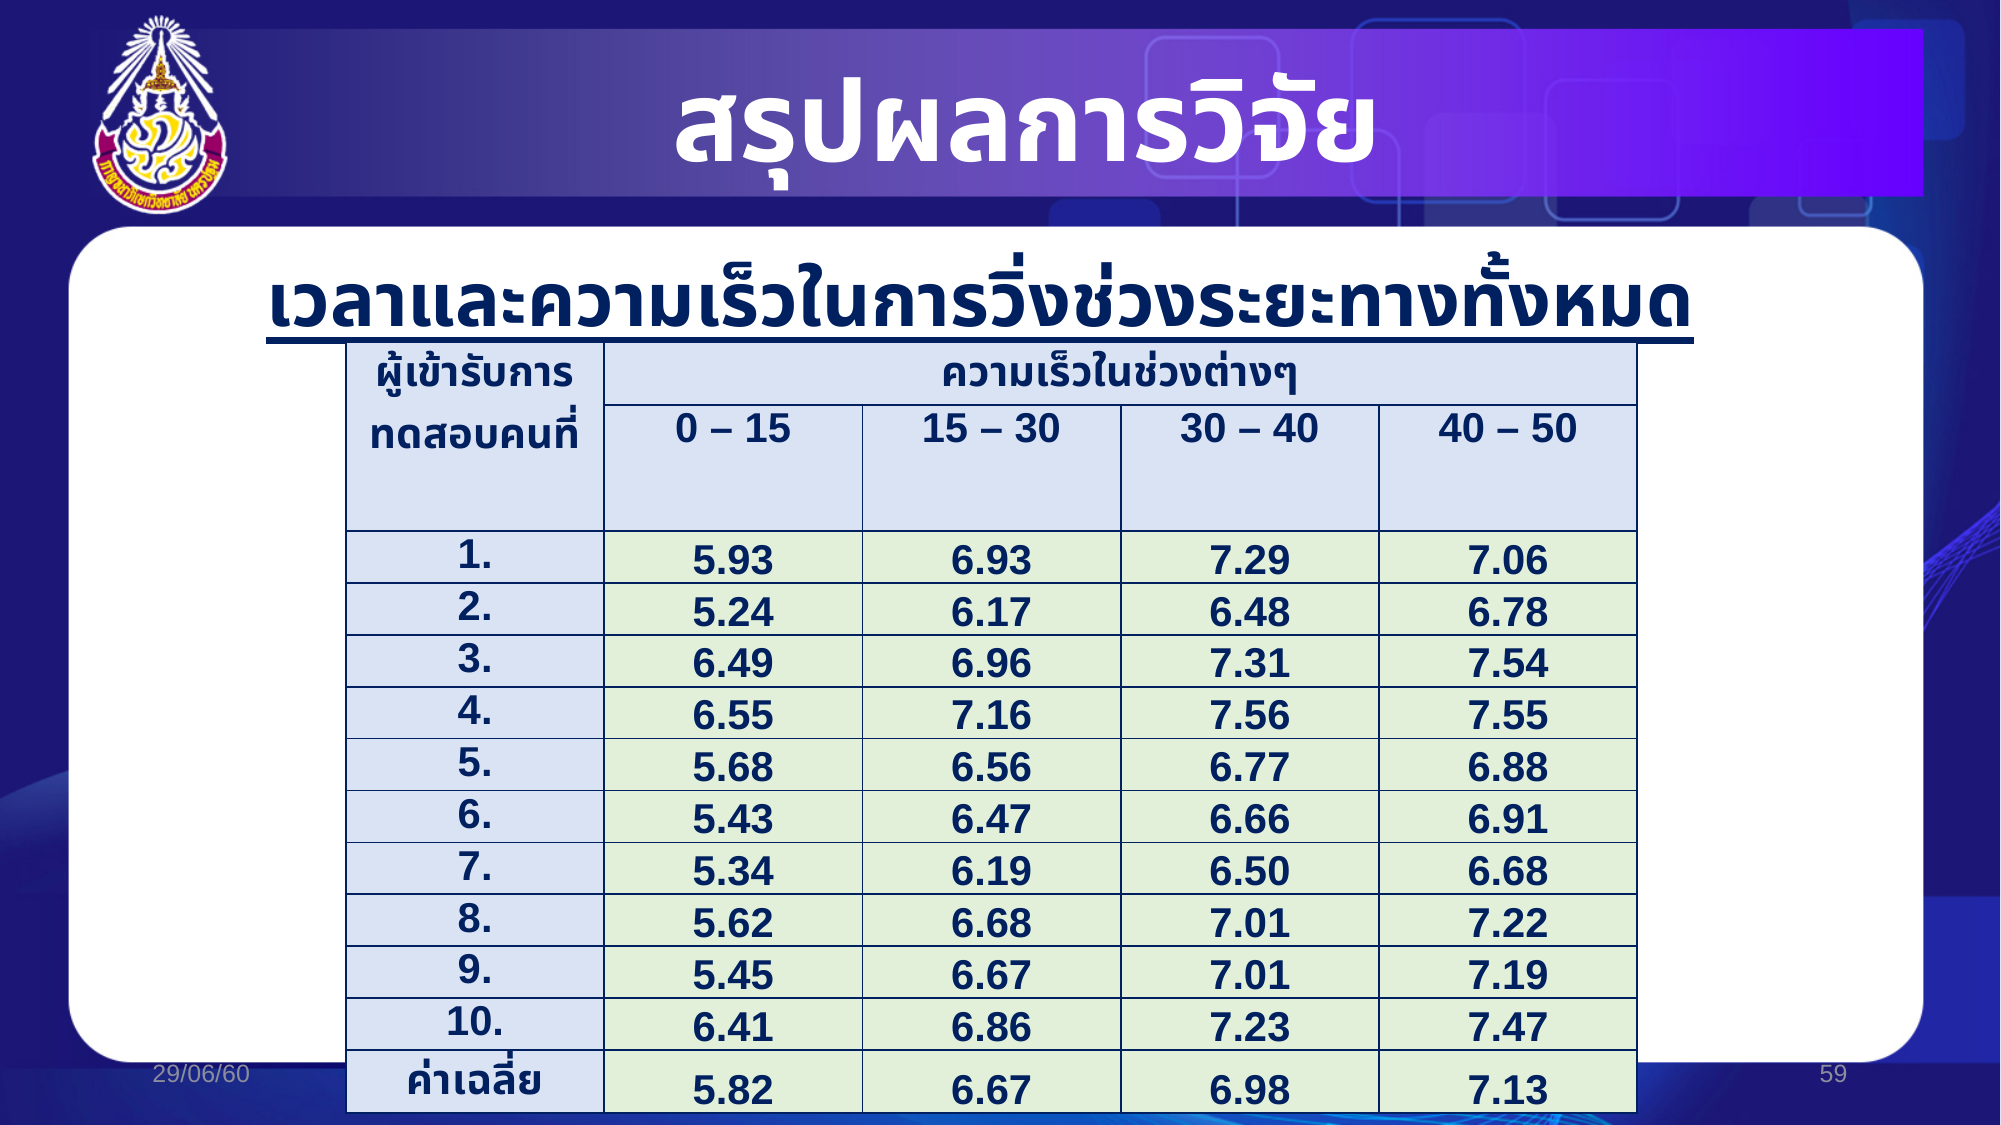

# สรุปผลการวิจัย
เวลาและความเร็วในการวิ่งช่วงระยะทางทั้งหมด
| ผู้เข้ารับการทดสอบคนที่ | ความเร็วในช่วงต่างๆ |  |  |  |
| --- | --- | --- | --- | --- |
|  | 0 – 15 | 15 – 30 | 30 – 40 | 40 – 50 |
| 1. | 5.93 | 6.93 | 7.29 | 7.06 |
| 2. | 5.24 | 6.17 | 6.48 | 6.78 |
| 3. | 6.49 | 6.96 | 7.31 | 7.54 |
| 4. | 6.55 | 7.16 | 7.56 | 7.55 |
| 5. | 5.68 | 6.56 | 6.77 | 6.88 |
| 6. | 5.43 | 6.47 | 6.66 | 6.91 |
| 7. | 5.34 | 6.19 | 6.50 | 6.68 |
| 8. | 5.62 | 6.68 | 7.01 | 7.22 |
| 9. | 5.45 | 6.67 | 7.01 | 7.19 |
| 10. | 6.41 | 6.86 | 7.23 | 7.47 |
| ค่าเฉลี่ย | 5.82 | 6.67 | 6.98 | 7.13 |
29/06/60
www.rmutt.ac.th
59